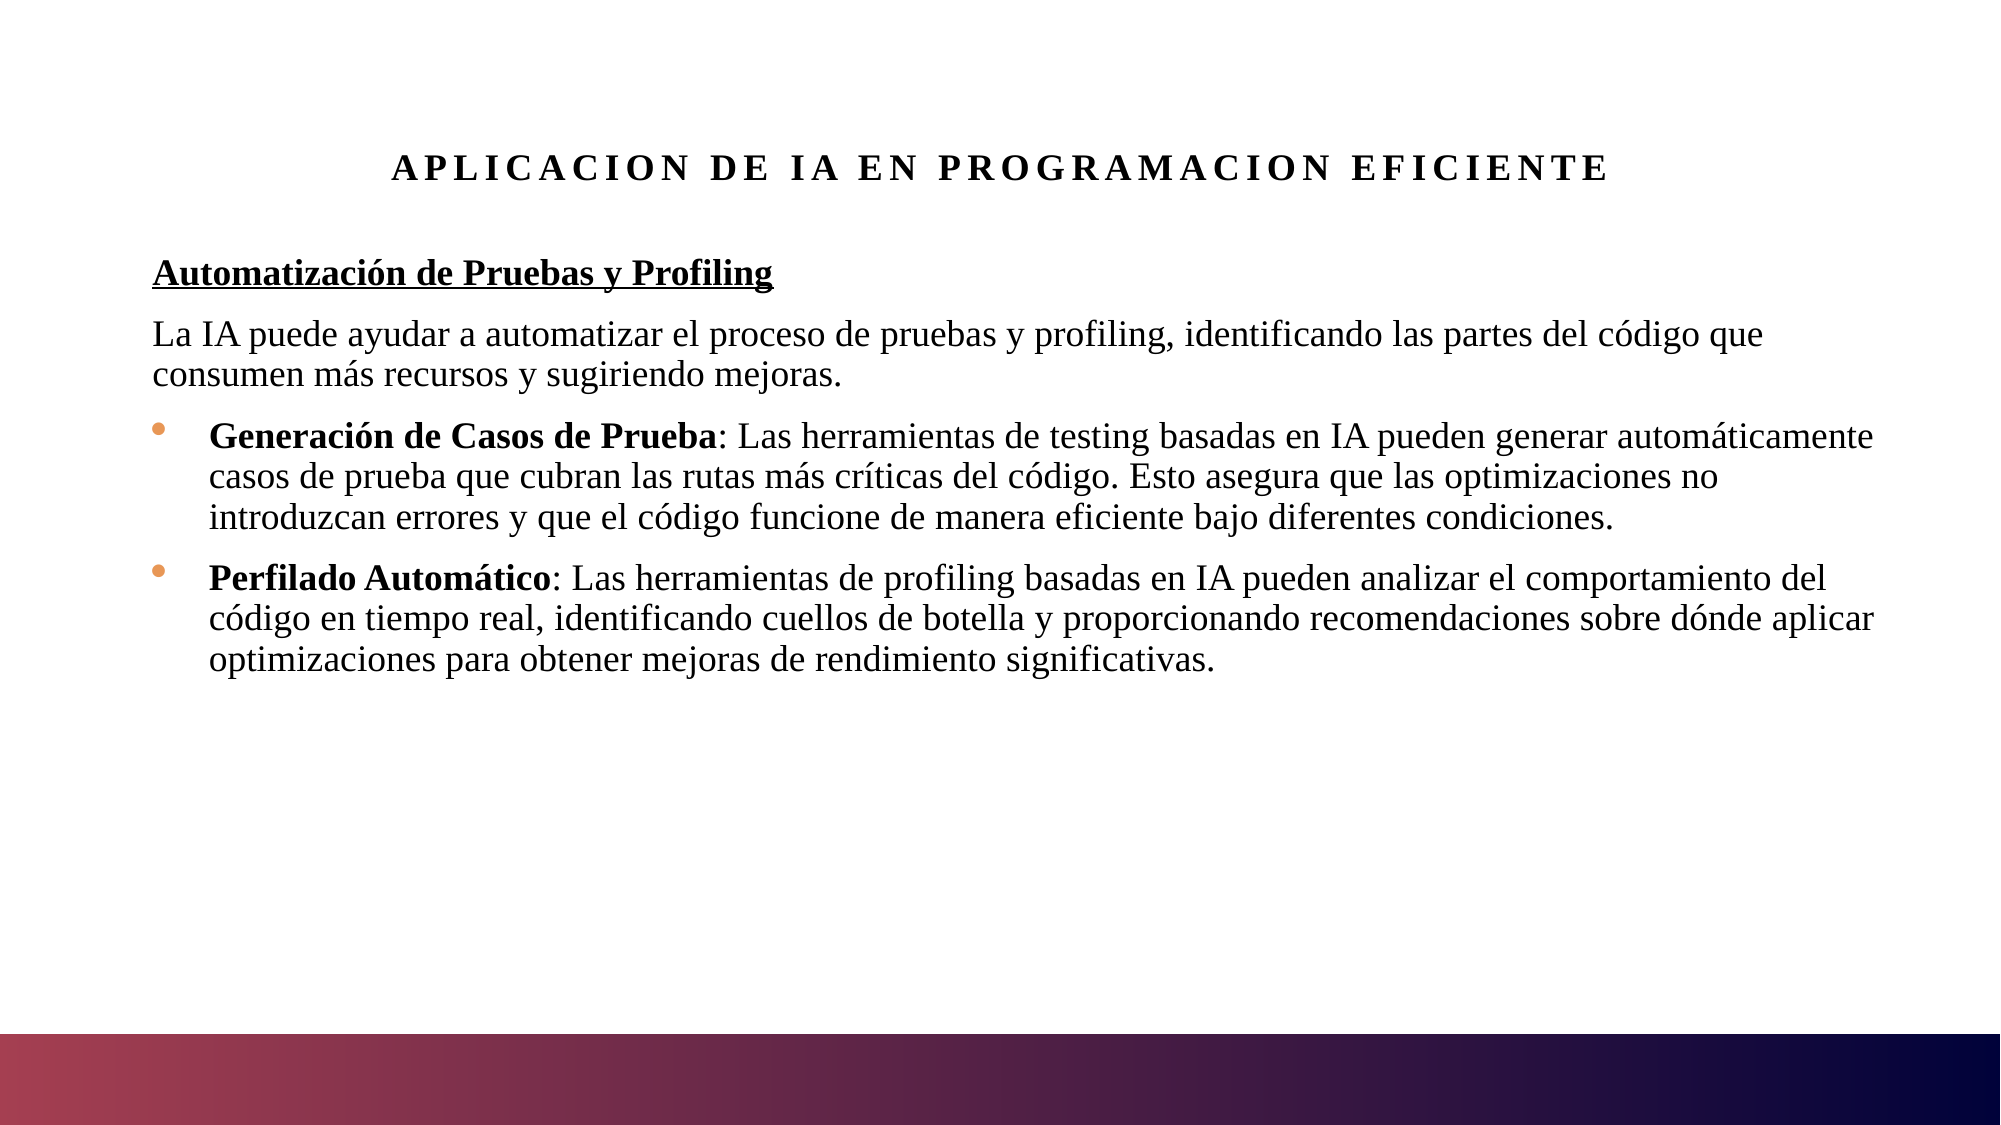

# Aplicacion de IA en programacion eficiente
Automatización de Pruebas y Profiling
La IA puede ayudar a automatizar el proceso de pruebas y profiling, identificando las partes del código que consumen más recursos y sugiriendo mejoras.
Generación de Casos de Prueba: Las herramientas de testing basadas en IA pueden generar automáticamente casos de prueba que cubran las rutas más críticas del código. Esto asegura que las optimizaciones no introduzcan errores y que el código funcione de manera eficiente bajo diferentes condiciones.
Perfilado Automático: Las herramientas de profiling basadas en IA pueden analizar el comportamiento del código en tiempo real, identificando cuellos de botella y proporcionando recomendaciones sobre dónde aplicar optimizaciones para obtener mejoras de rendimiento significativas.